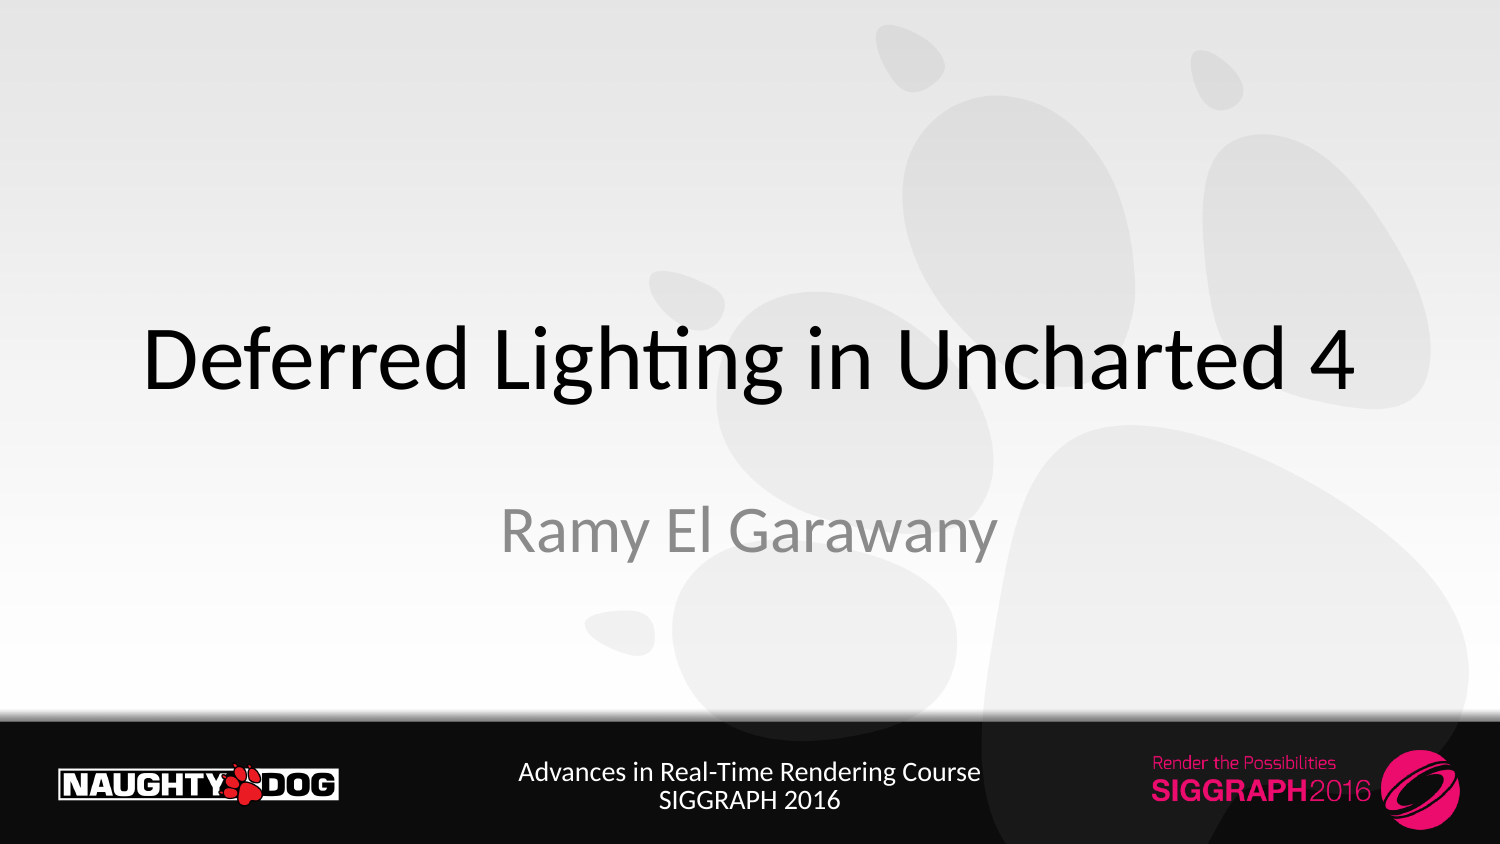

# Deferred Lighting in Uncharted 4
Ramy El Garawany